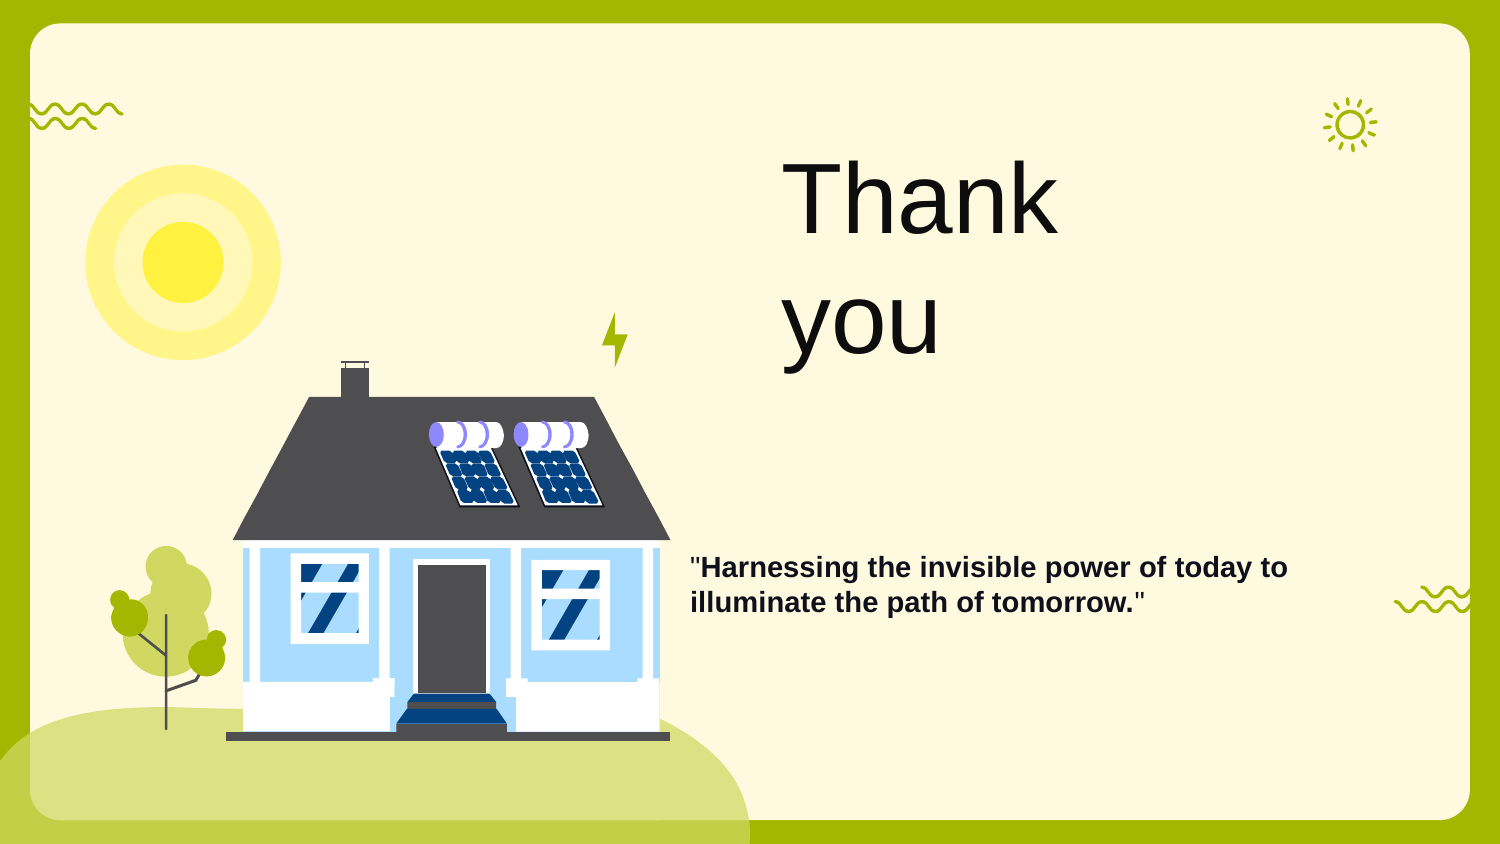

# Thank you

"Harnessing the invisible power of today to illuminate the path of tomorrow."